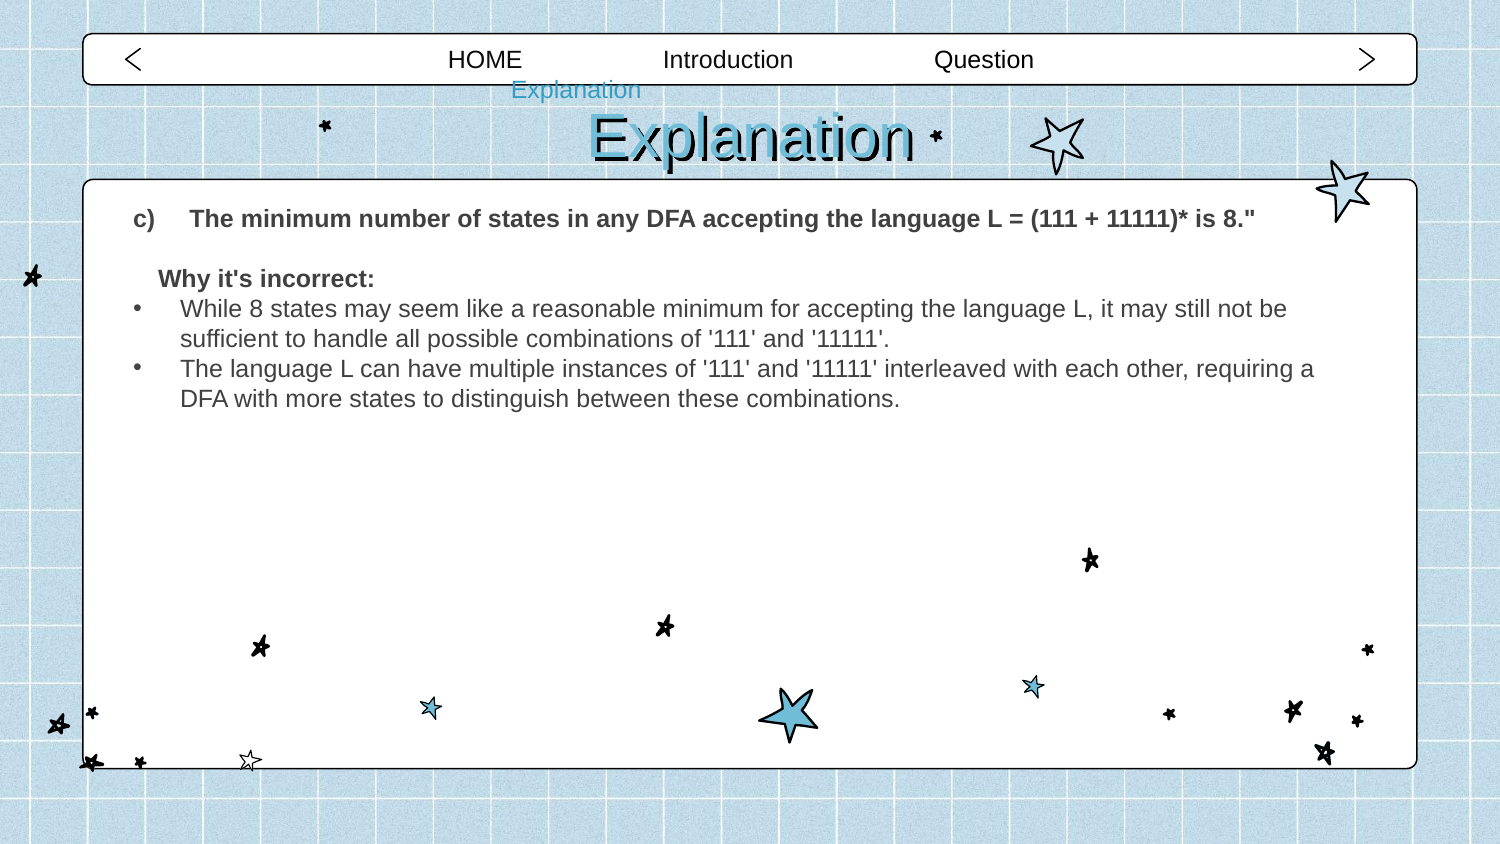

HOME                    Introduction                    Question                    Explanation

# Explanation

The minimum number of states in any DFA accepting the language L = (111 + 11111)* is 8."

Why it's incorrect:
While 8 states may seem like a reasonable minimum for accepting the language L, it may still not be sufficient to handle all possible combinations of '111' and '11111'.
The language L can have multiple instances of '111' and '11111' interleaved with each other, requiring a DFA with more states to distinguish between these combinations.